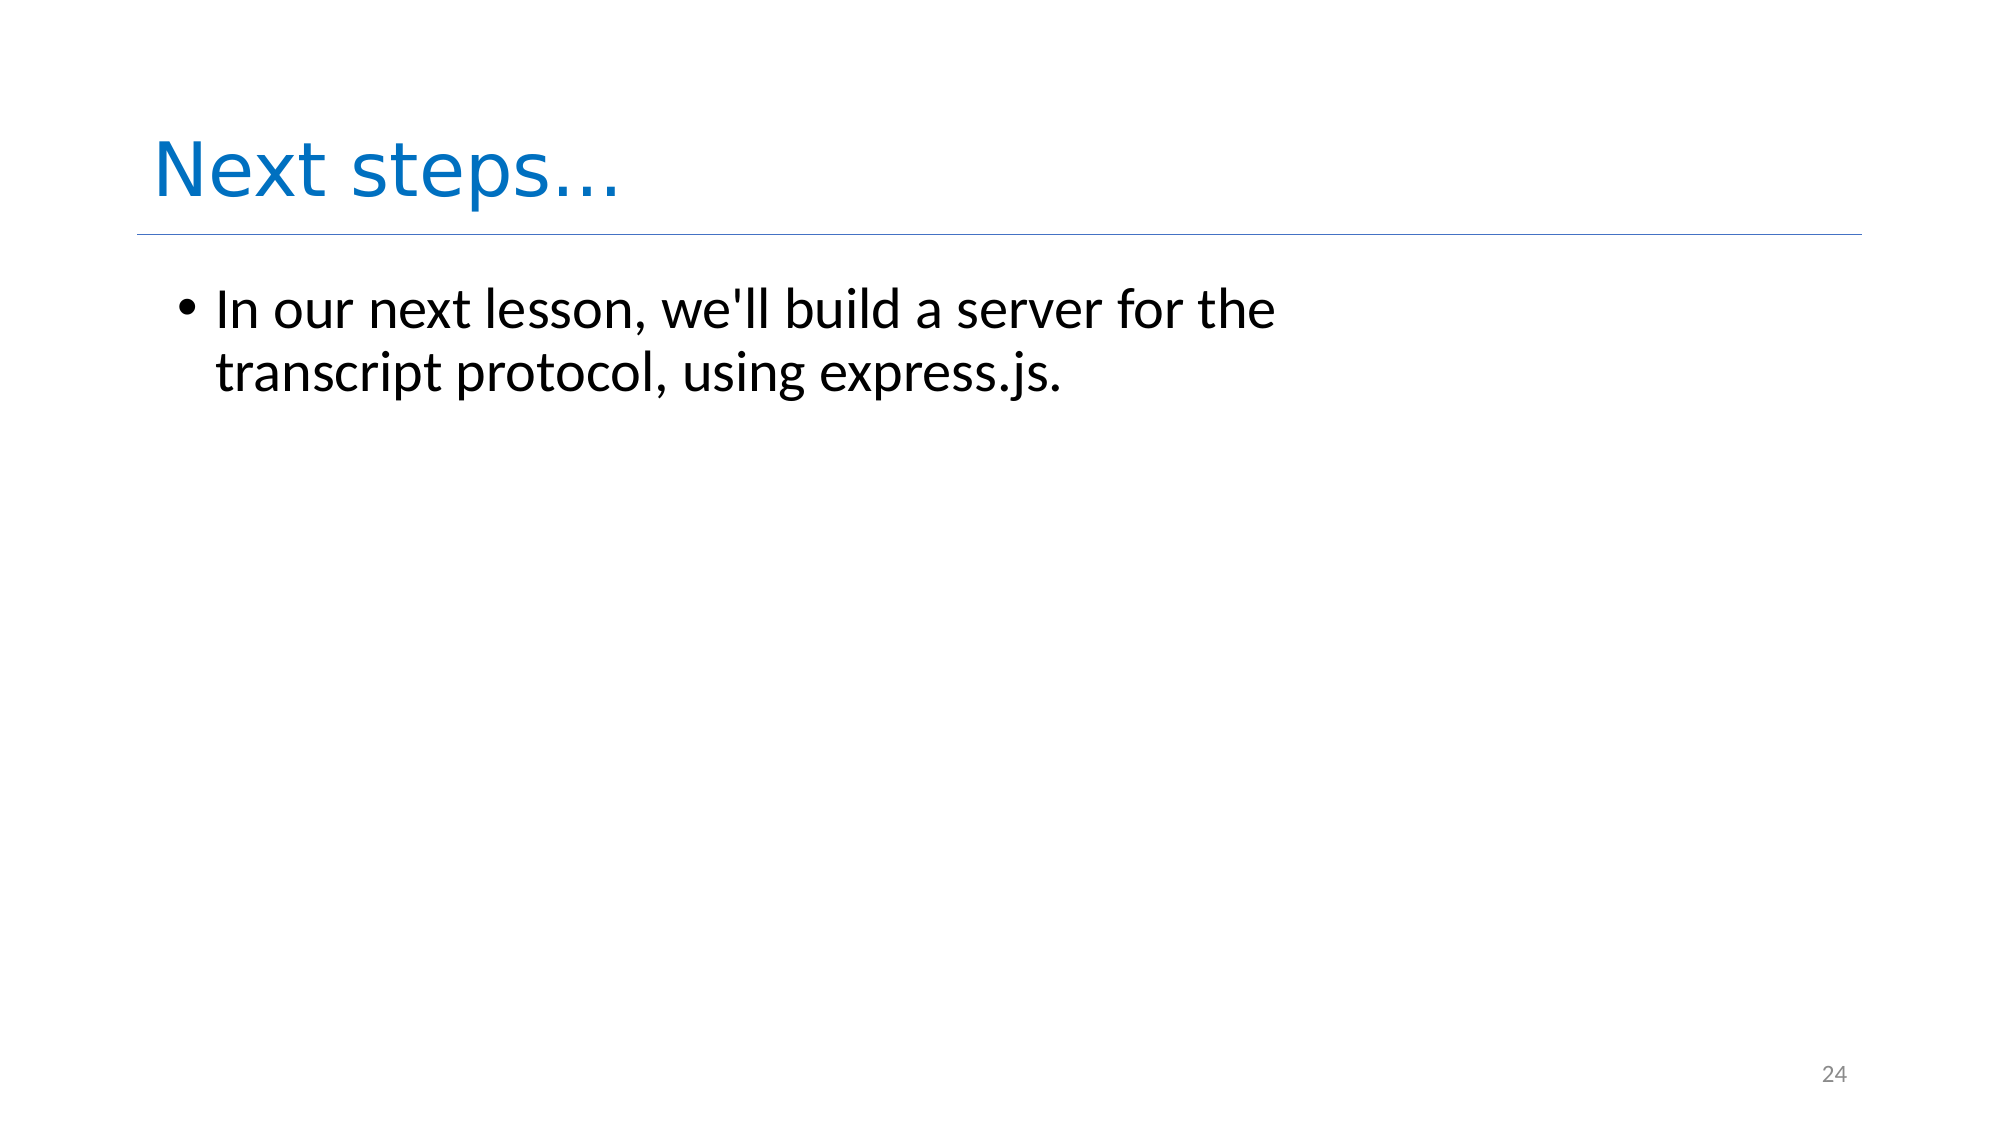

# Next steps...

In our next lesson, we'll build a server for the transcript protocol, using express.js.

24